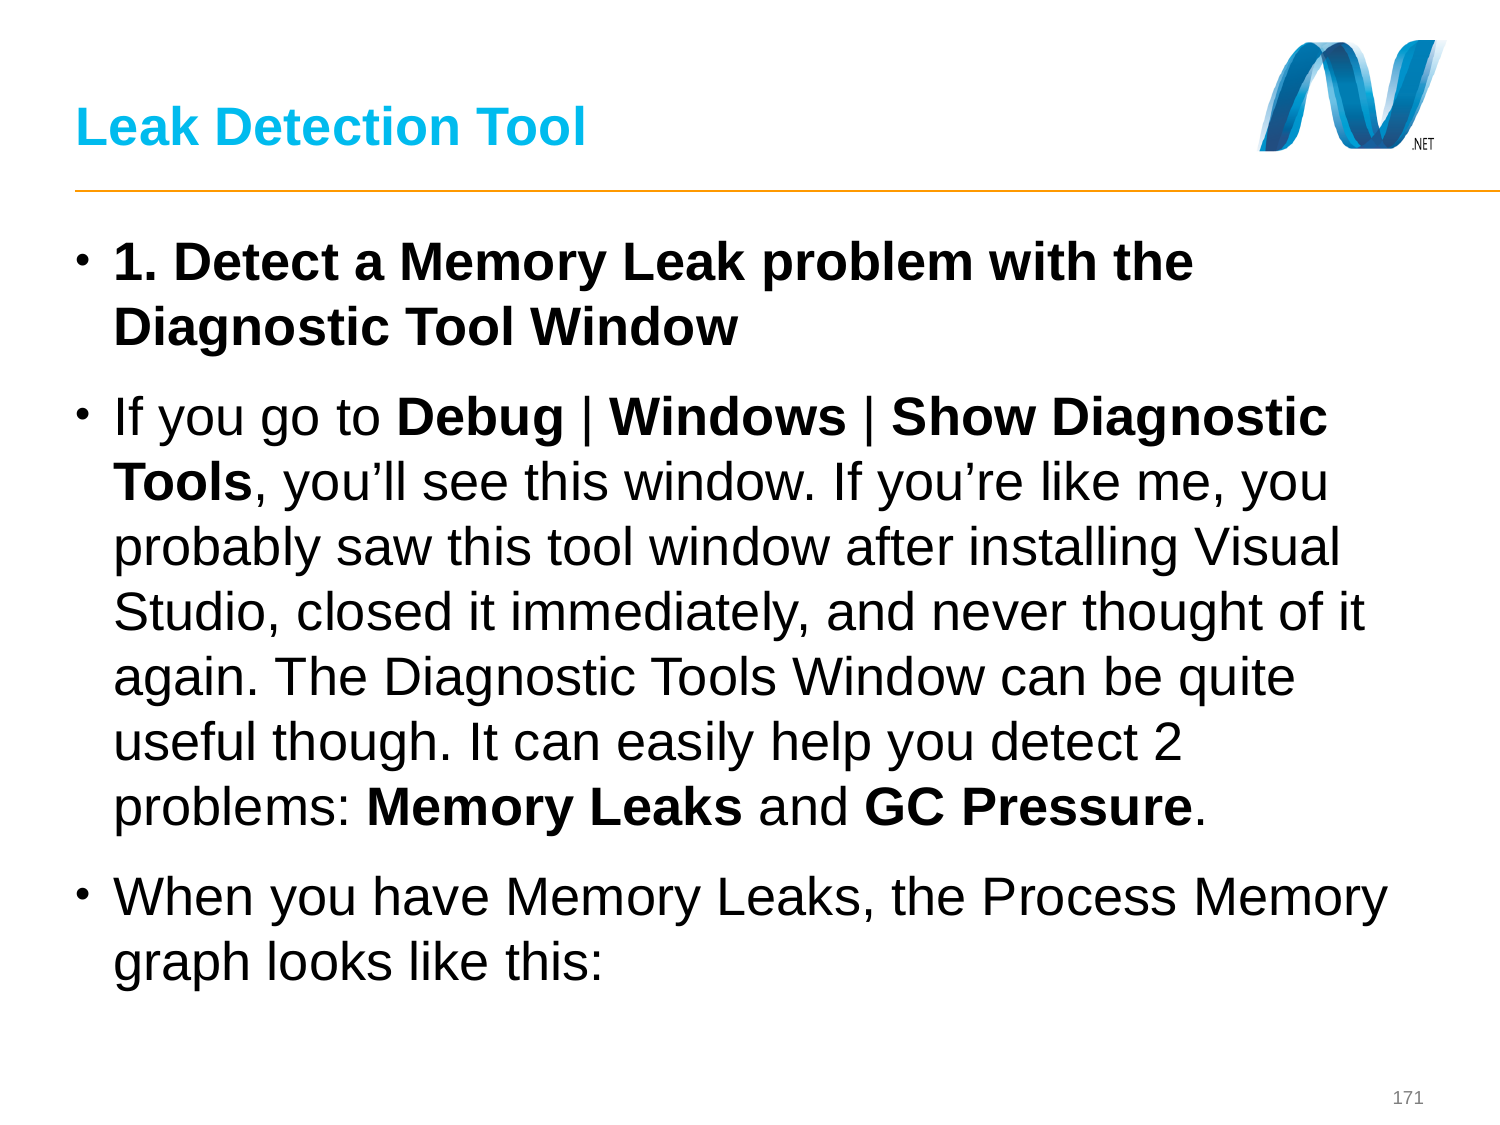

# Leak Detection Tool
1. Detect a Memory Leak problem with the Diagnostic Tool Window
If you go to Debug | Windows | Show Diagnostic Tools, you’ll see this window. If you’re like me, you probably saw this tool window after installing Visual Studio, closed it immediately, and never thought of it again. The Diagnostic Tools Window can be quite useful though. It can easily help you detect 2 problems: Memory Leaks and GC Pressure.
When you have Memory Leaks, the Process Memory graph looks like this: